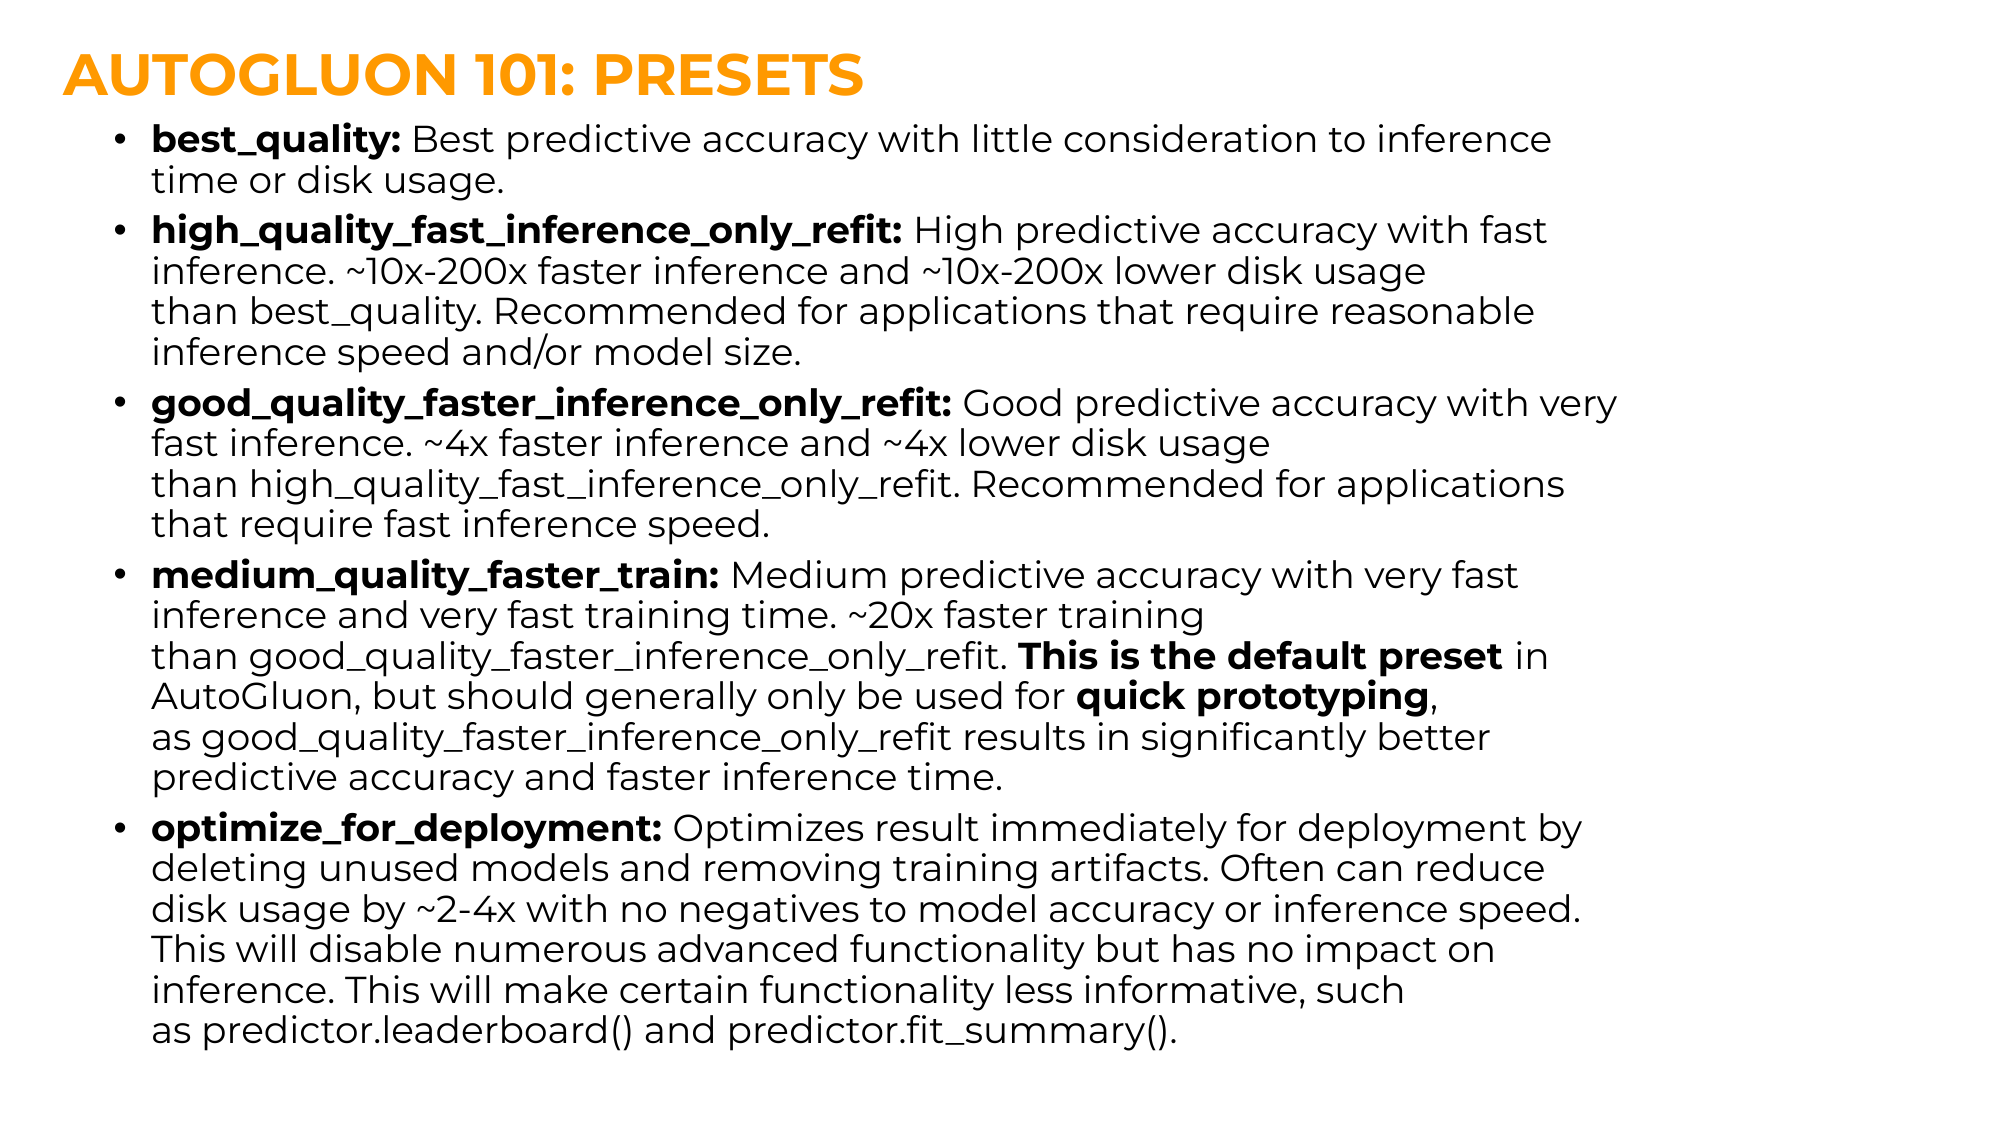

AUTOGLUON 101: PRESETS
best_quality: Best predictive accuracy with little consideration to inference time or disk usage.
high_quality_fast_inference_only_refit: High predictive accuracy with fast inference. ~10x-200x faster inference and ~10x-200x lower disk usage than best_quality. Recommended for applications that require reasonable inference speed and/or model size.
good_quality_faster_inference_only_refit: Good predictive accuracy with very fast inference. ~4x faster inference and ~4x lower disk usage than high_quality_fast_inference_only_refit. Recommended for applications that require fast inference speed.
medium_quality_faster_train: Medium predictive accuracy with very fast inference and very fast training time. ~20x faster training than good_quality_faster_inference_only_refit. This is the default preset in AutoGluon, but should generally only be used for quick prototyping, as good_quality_faster_inference_only_refit results in significantly better predictive accuracy and faster inference time.
optimize_for_deployment: Optimizes result immediately for deployment by deleting unused models and removing training artifacts. Often can reduce disk usage by ~2-4x with no negatives to model accuracy or inference speed. This will disable numerous advanced functionality but has no impact on inference. This will make certain functionality less informative, such as predictor.leaderboard() and predictor.fit_summary().